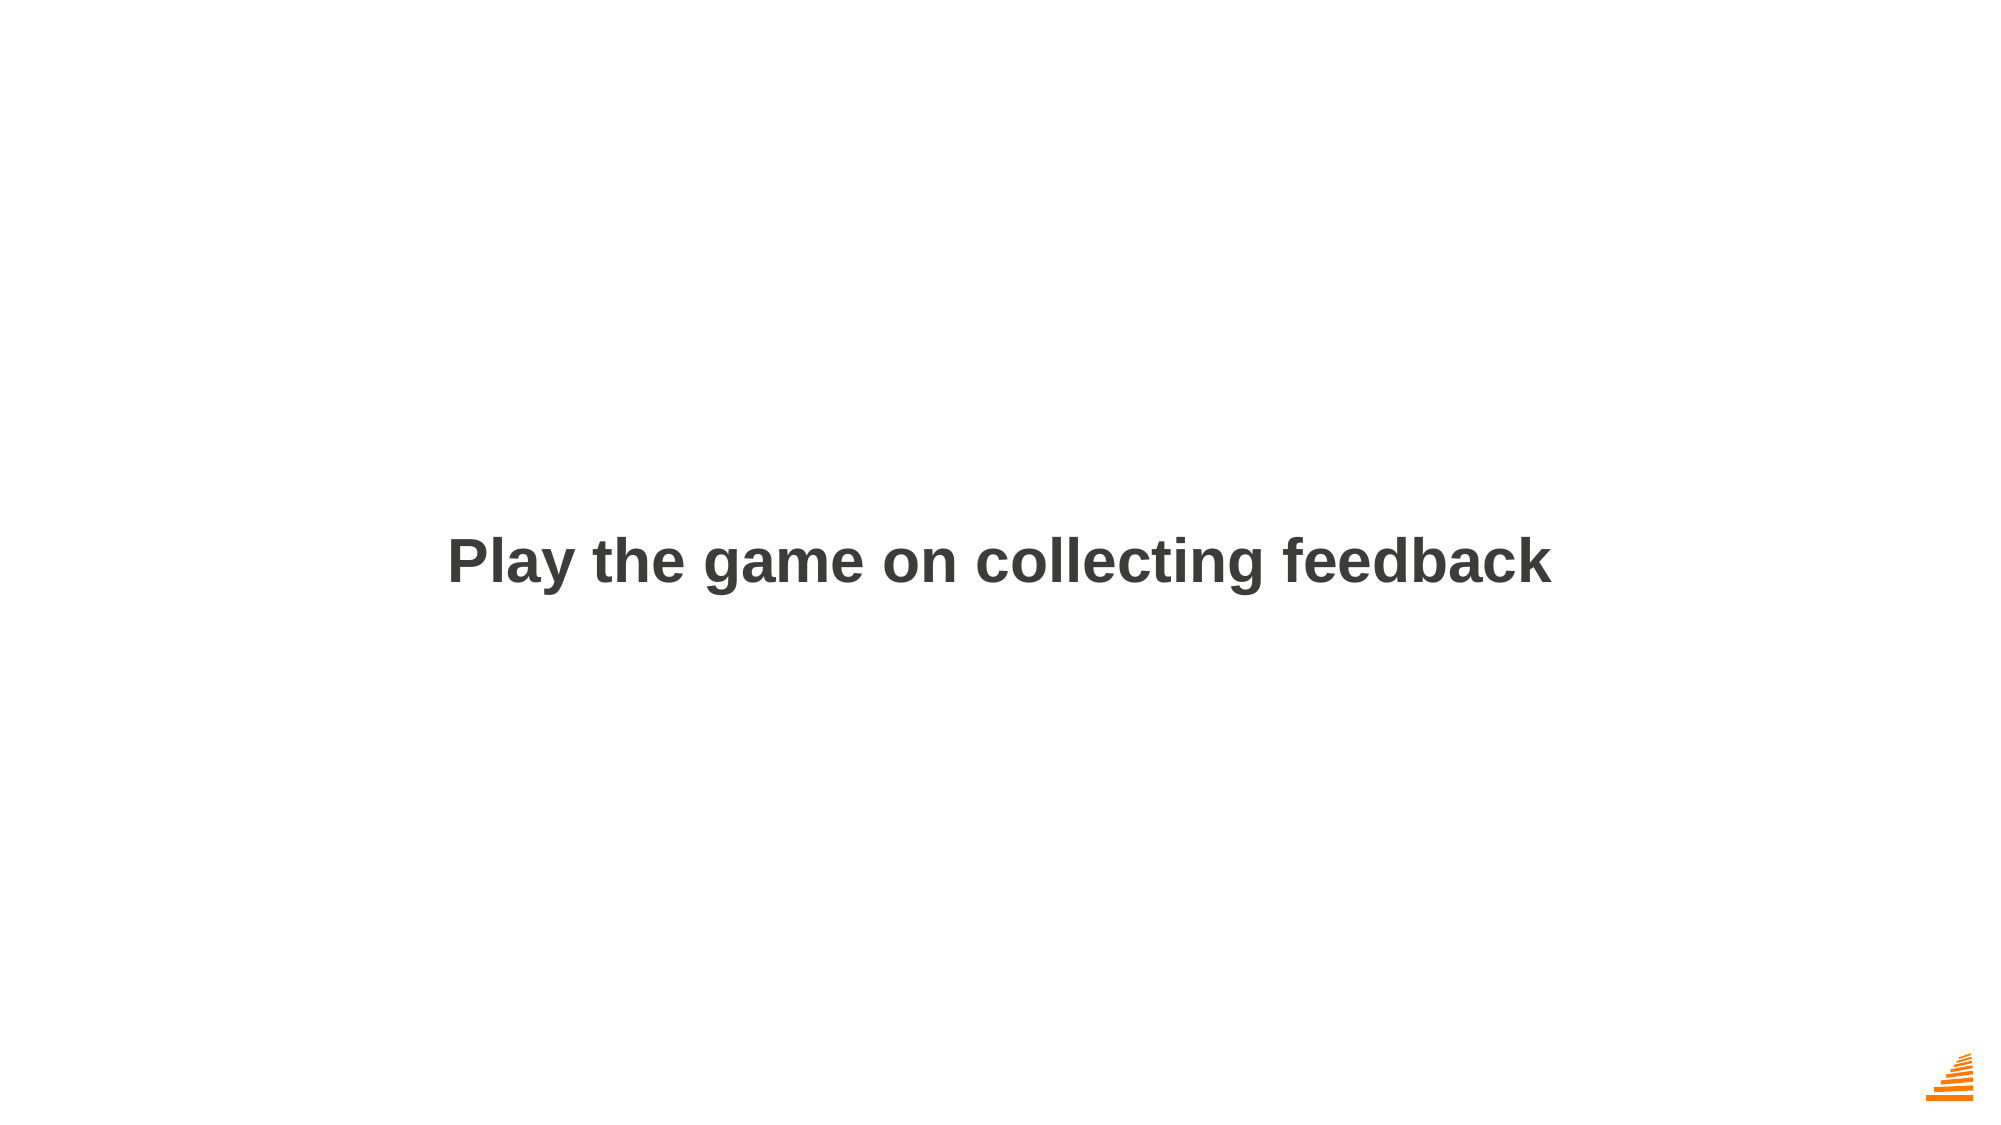

# Play the game on collecting feedback